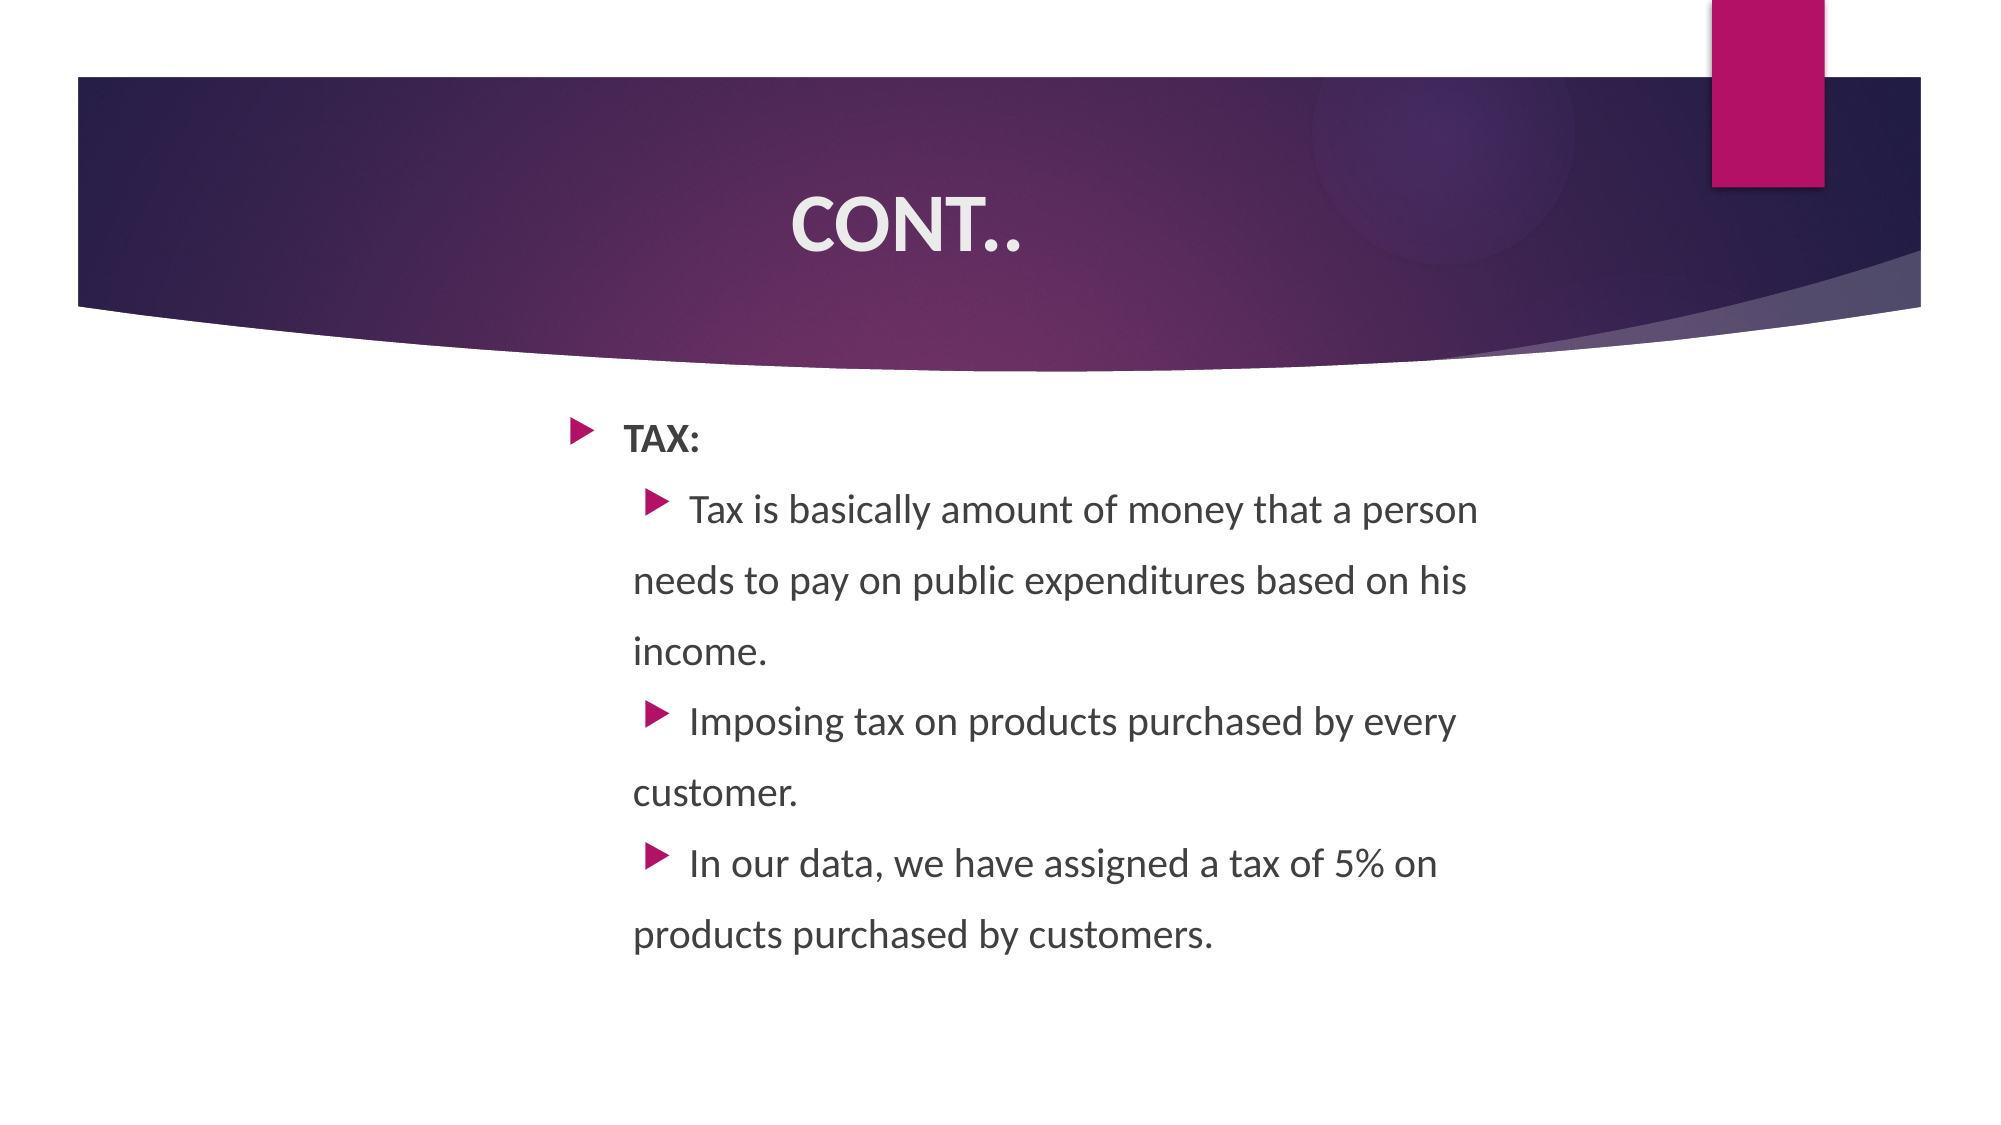

# CONT..
TAX:
Tax is basically amount of money that a person
needs to pay on public expenditures based on his
income.
Imposing tax on products purchased by every
customer.
In our data, we have assigned a tax of 5% on
products purchased by customers.